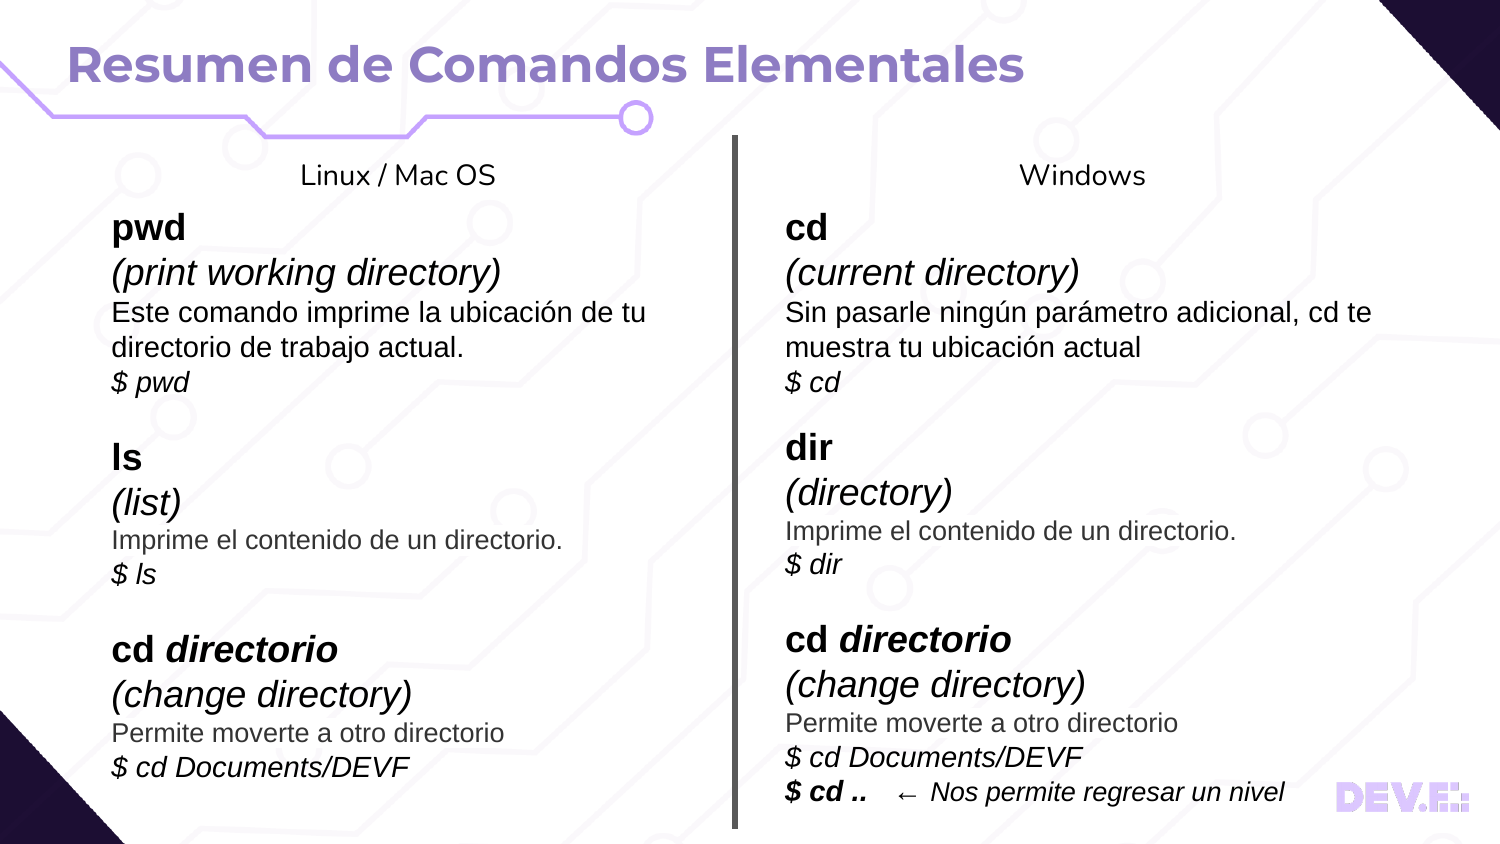

# Resumen de Comandos Elementales
Linux / Mac OS
Windows
pwd
(print working directory)
Este comando imprime la ubicación de tu directorio de trabajo actual.
$ pwd

ls
(list)
Imprime el contenido de un directorio.
$ ls

cd directorio
(change directory)
Permite moverte a otro directorio
$ cd Documents/DEVF
cd
(current directory)
Sin pasarle ningún parámetro adicional, cd te muestra tu ubicación actual
$ cd
dir
(directory)
Imprime el contenido de un directorio.
$ dir

cd directorio
(change directory)
Permite moverte a otro directorio
$ cd Documents/DEVF
$ cd ..   ← Nos permite regresar un nivel